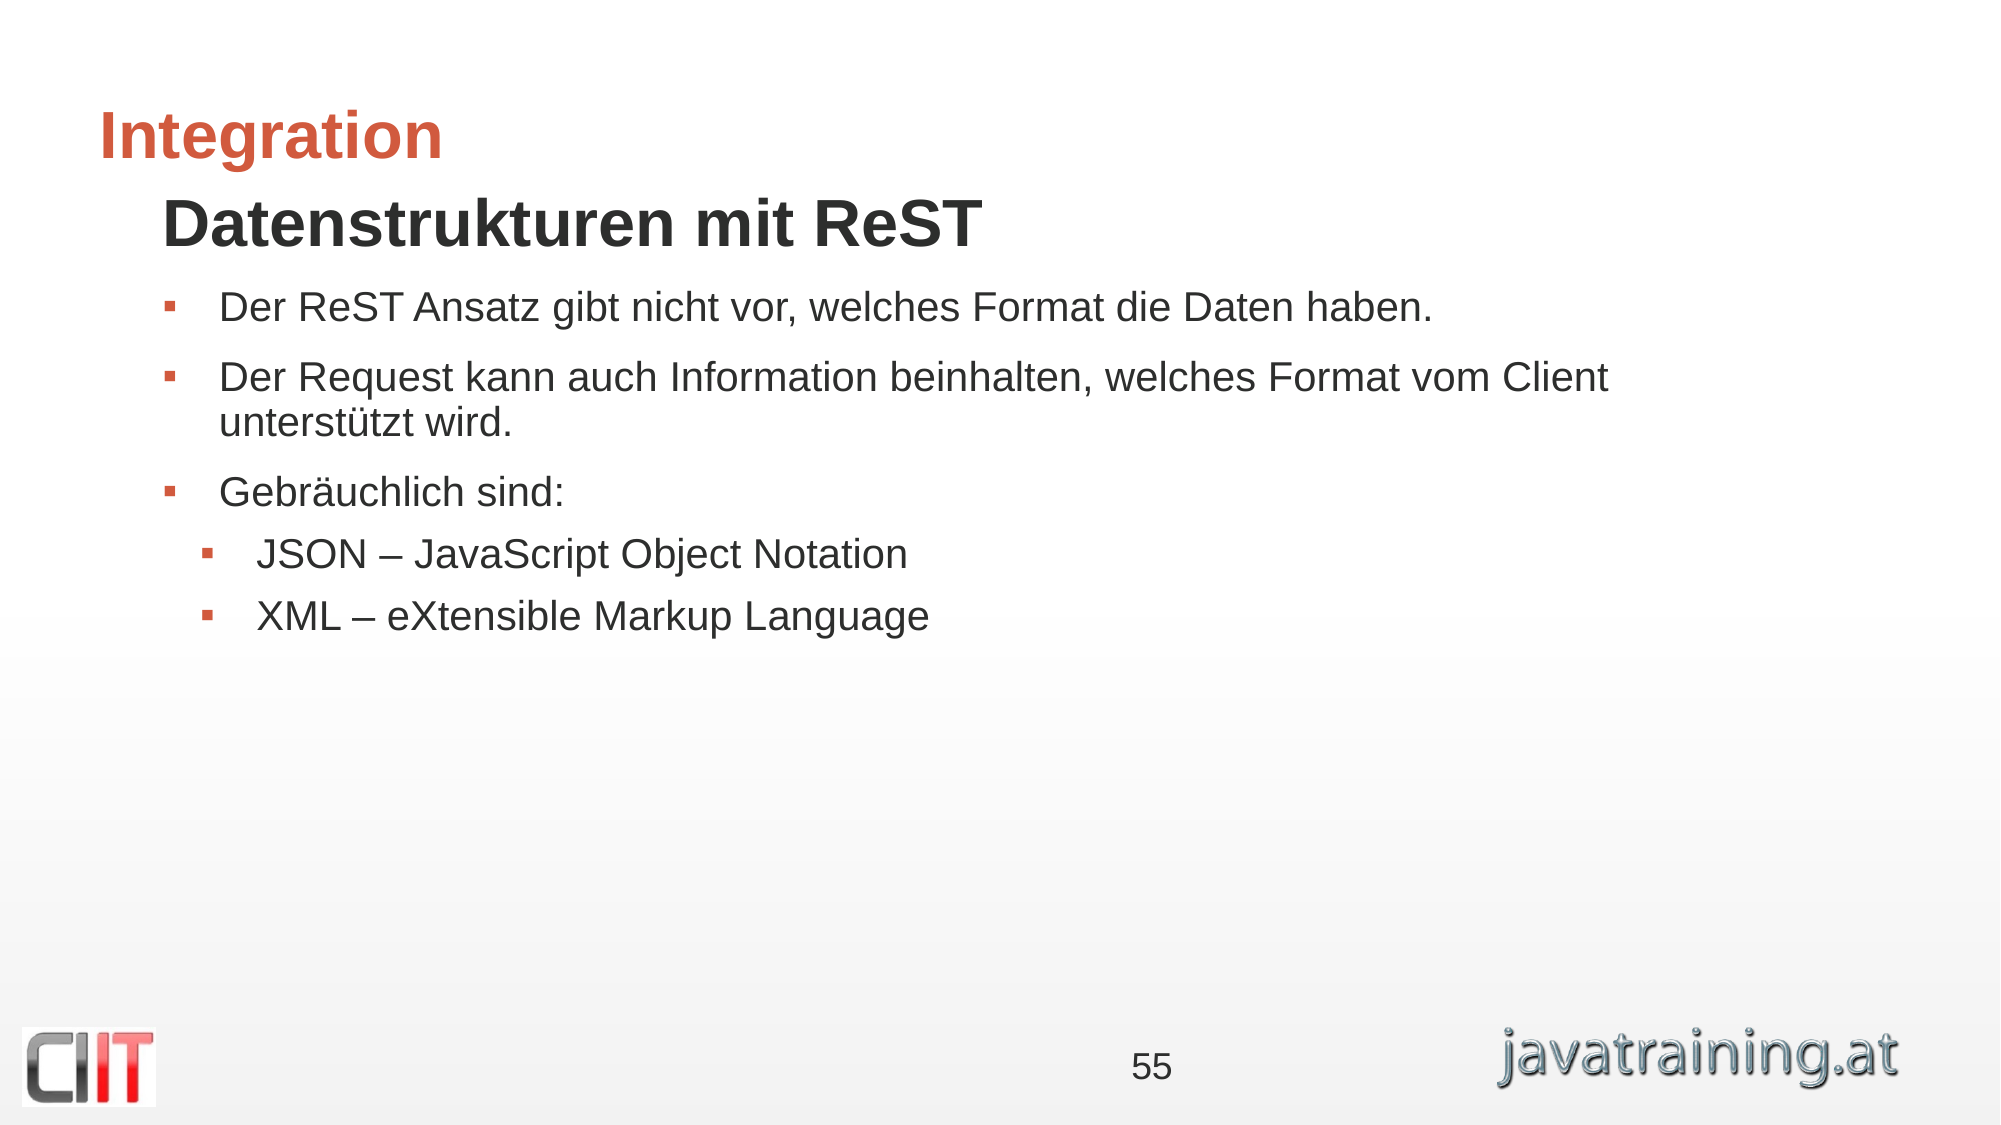

# Integration
Datenstrukturen mit ReST
Der ReST Ansatz gibt nicht vor, welches Format die Daten haben.
Der Request kann auch Information beinhalten, welches Format vom Client unterstützt wird.
Gebräuchlich sind:
JSON – JavaScript Object Notation
XML – eXtensible Markup Language

55